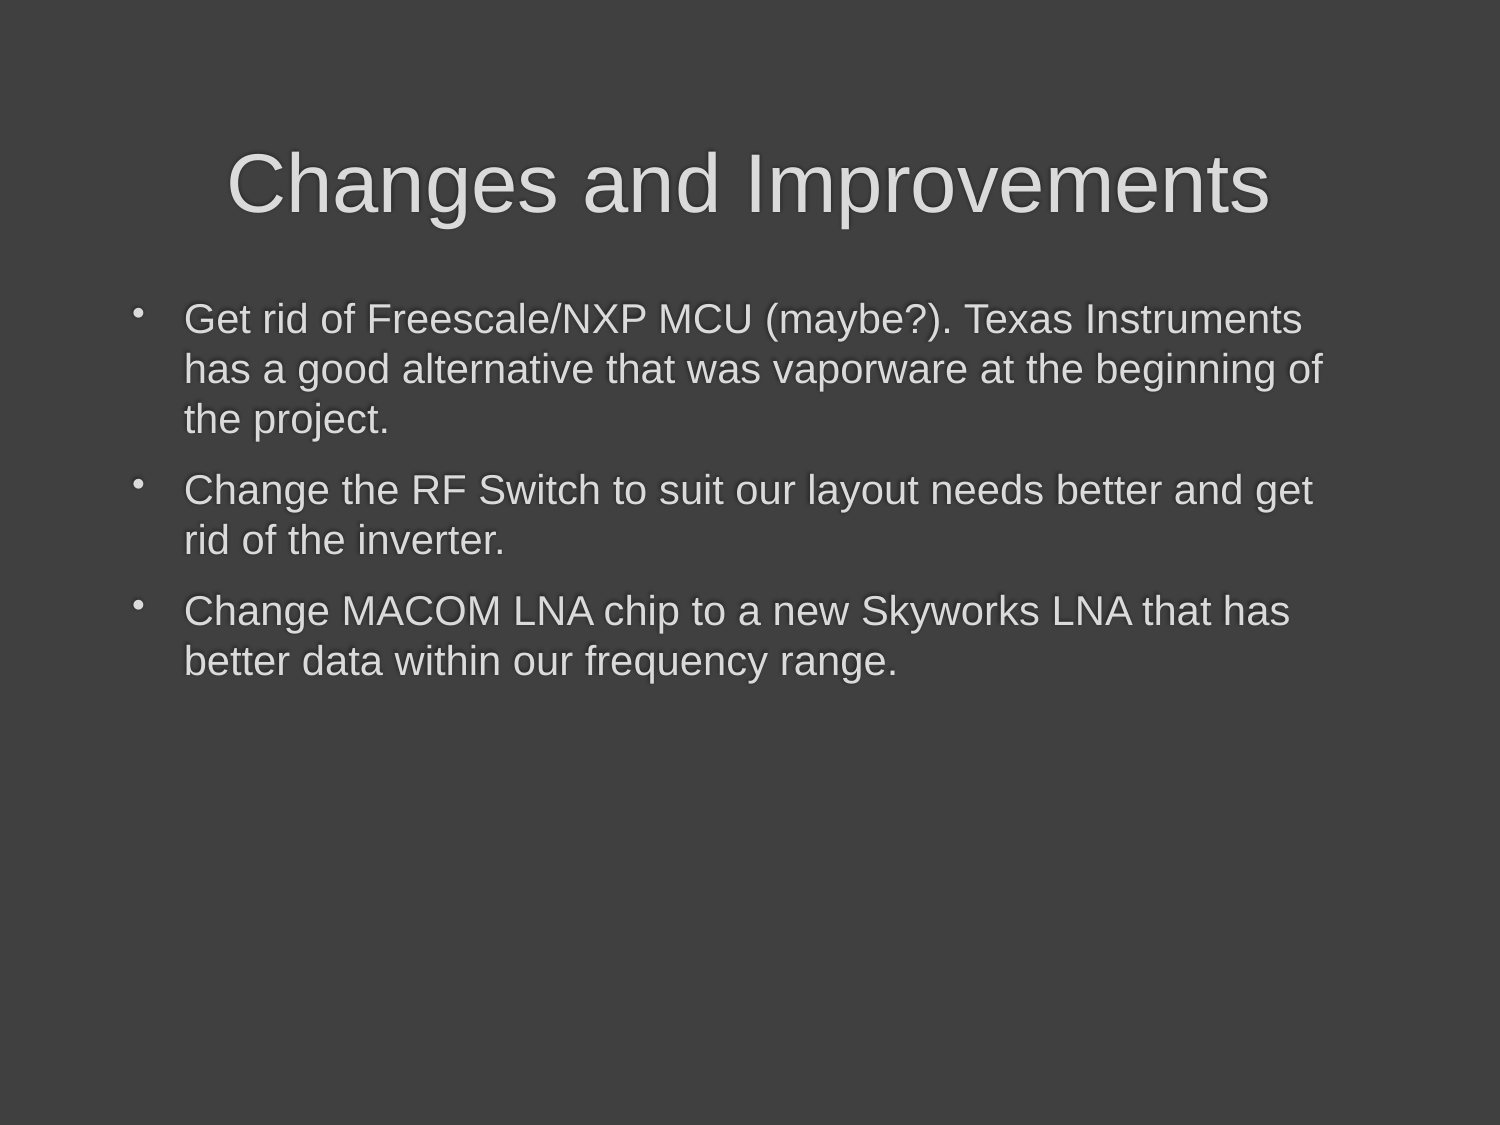

# Changes and Improvements
Get rid of Freescale/NXP MCU (maybe?). Texas Instruments has a good alternative that was vaporware at the beginning of the project.
Change the RF Switch to suit our layout needs better and get rid of the inverter.
Change MACOM LNA chip to a new Skyworks LNA that has better data within our frequency range.